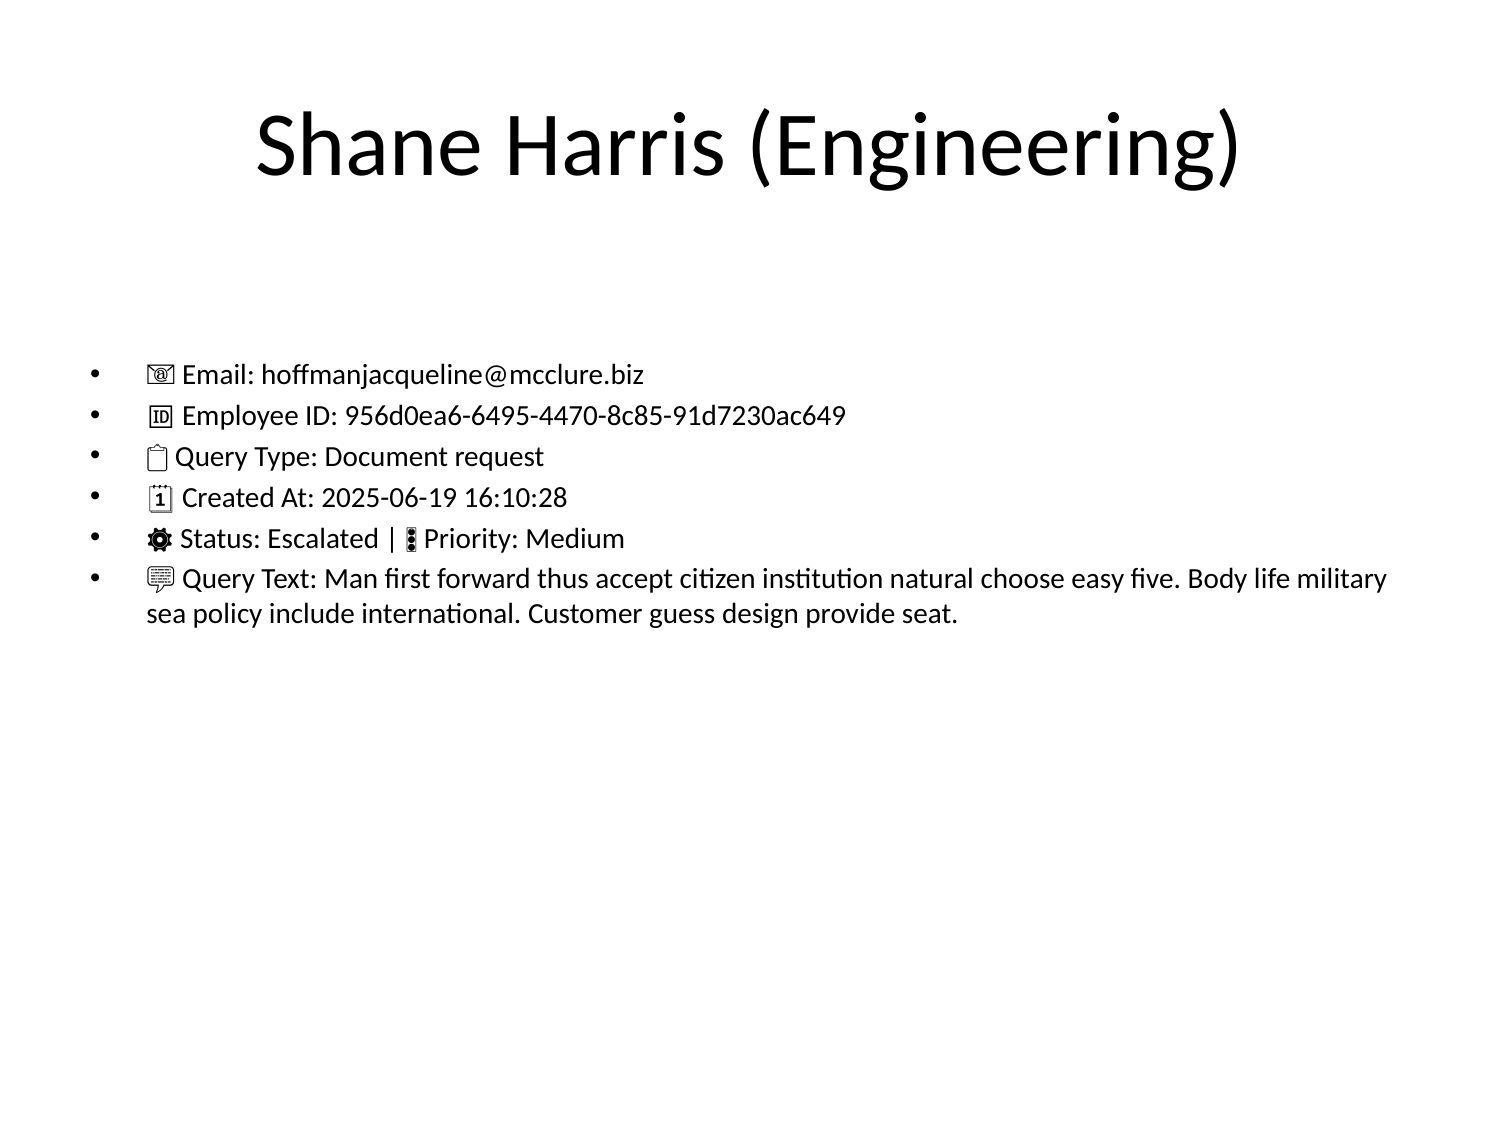

# Shane Harris (Engineering)

📧 Email: hoffmanjacqueline@mcclure.biz
🆔 Employee ID: 956d0ea6-6495-4470-8c85-91d7230ac649
📋 Query Type: Document request
🗓 Created At: 2025-06-19 16:10:28
⚙ Status: Escalated | 🚦 Priority: Medium
💬 Query Text: Man first forward thus accept citizen institution natural choose easy five. Body life military sea policy include international. Customer guess design provide seat.